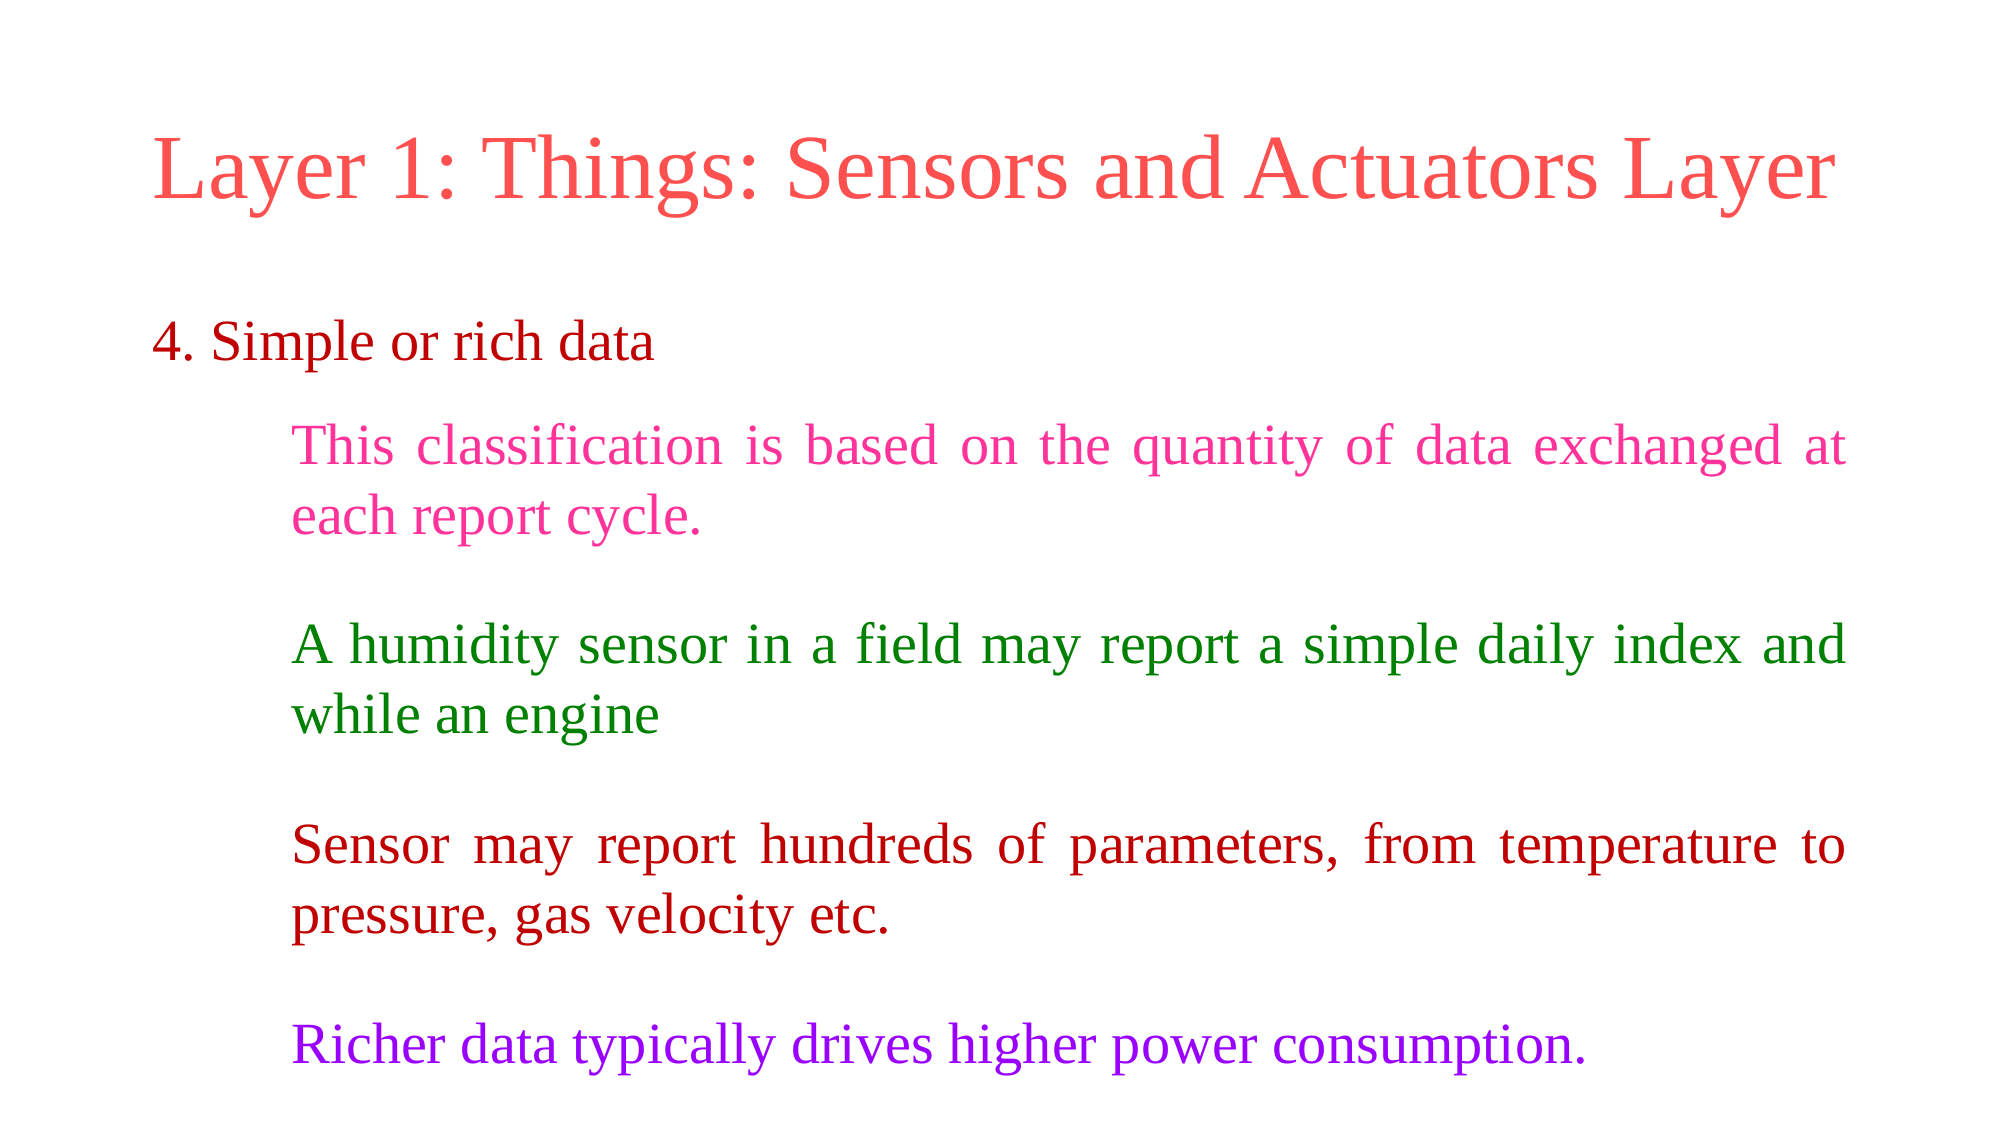

# Layer 1: Things: Sensors and Actuators Layer
4. Simple or rich data
This classification is based on the quantity of data exchanged at each report cycle.
A humidity sensor in a field may report a simple daily index and while an engine
Sensor may report hundreds of parameters, from temperature to pressure, gas velocity etc.
Richer data typically drives higher power consumption.